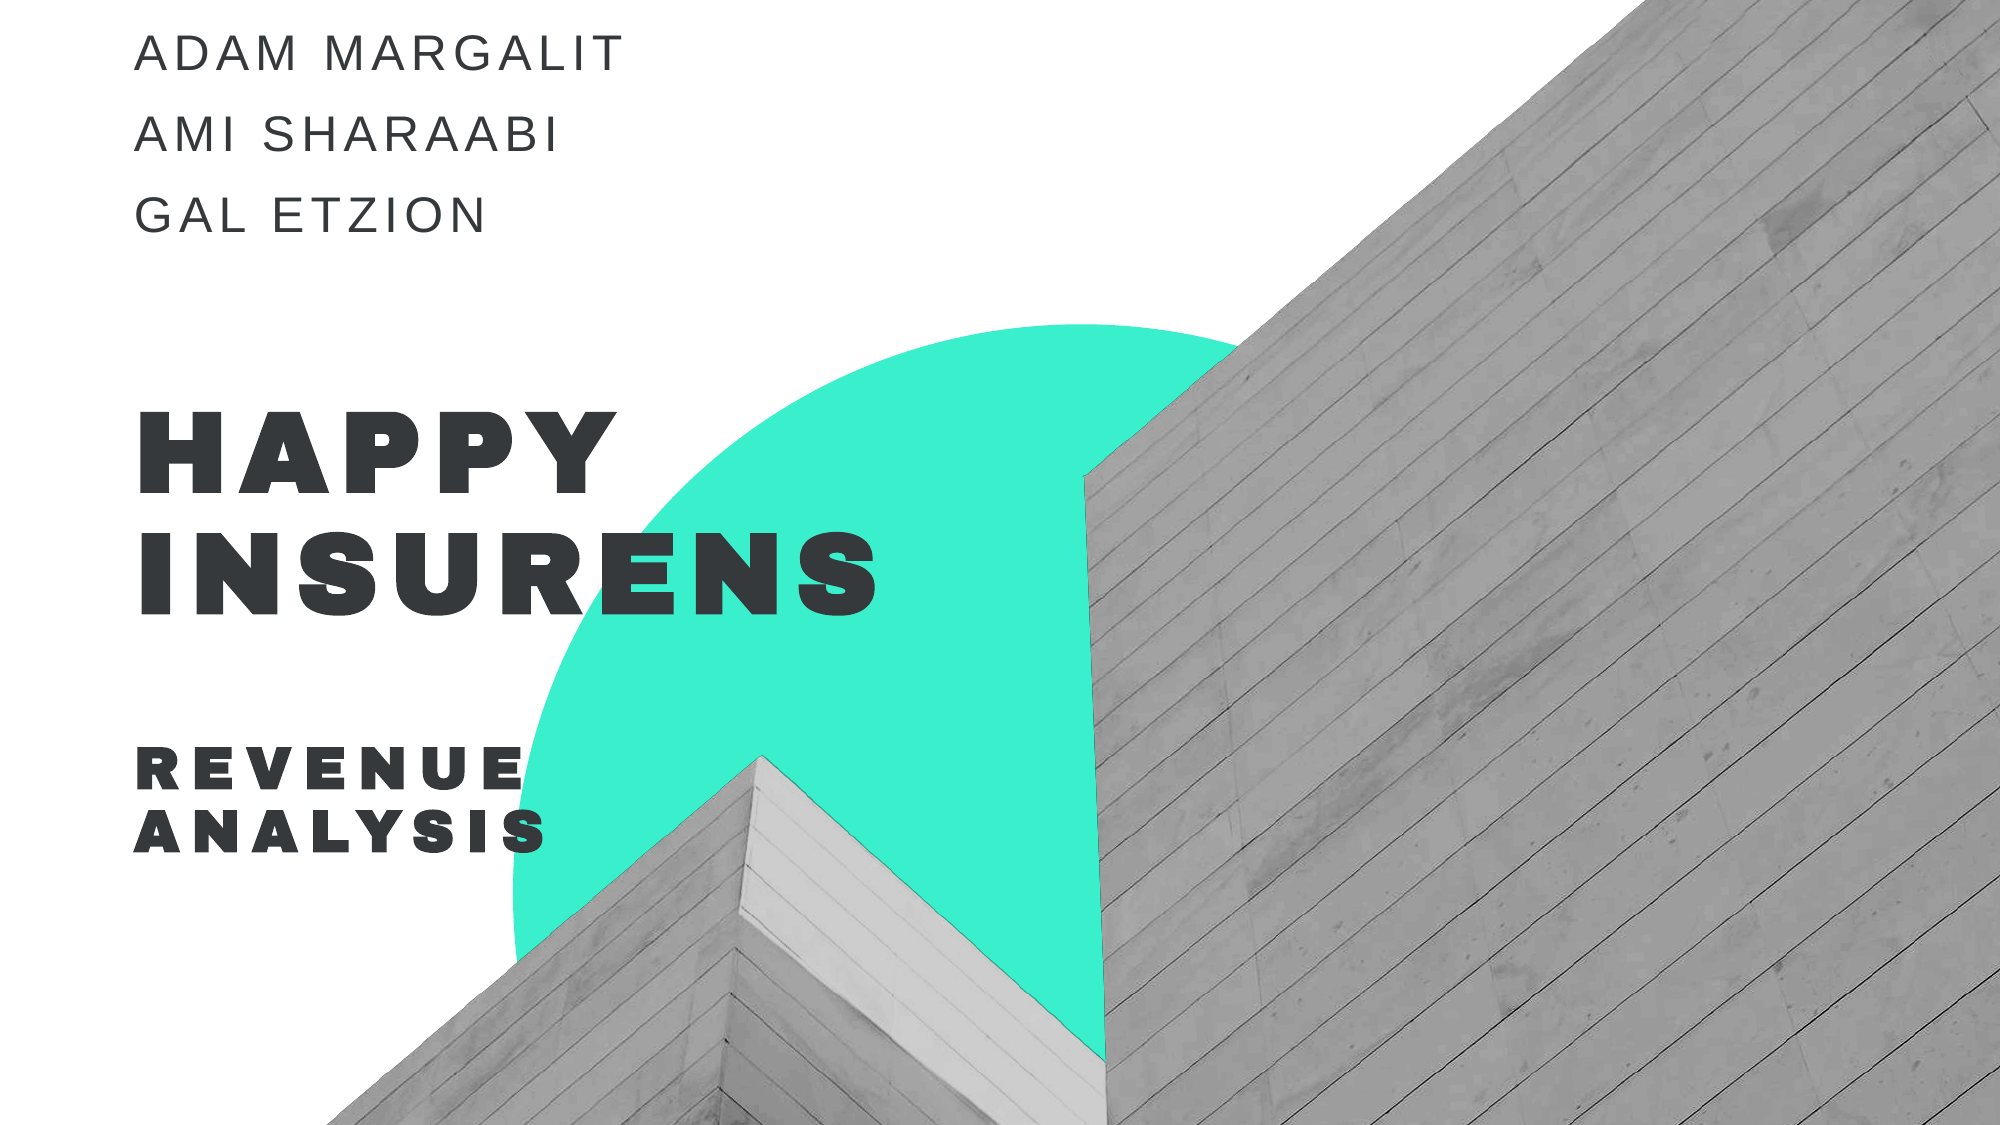

ADAM MARGALIT
AMI sharaabi
Gal etzion

# HAPPY INSURENS Revenue analysis